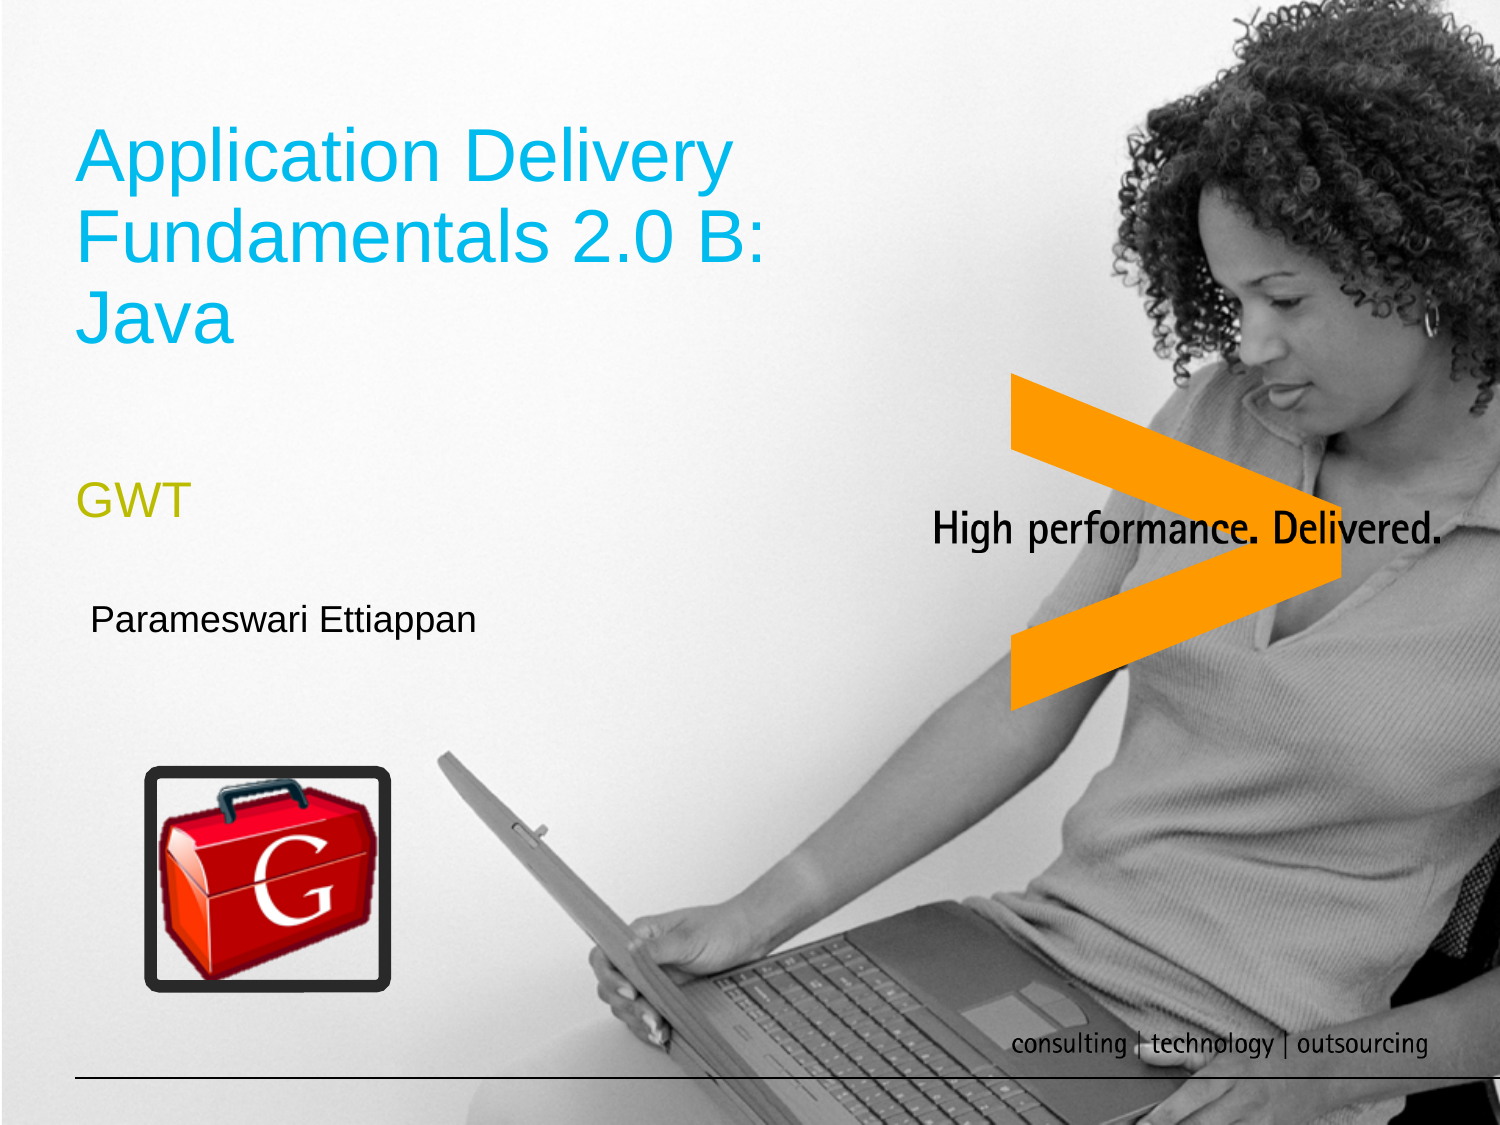

Application Delivery Fundamentals 2.0 B: Java
GWT

Parameswari Ettiappan